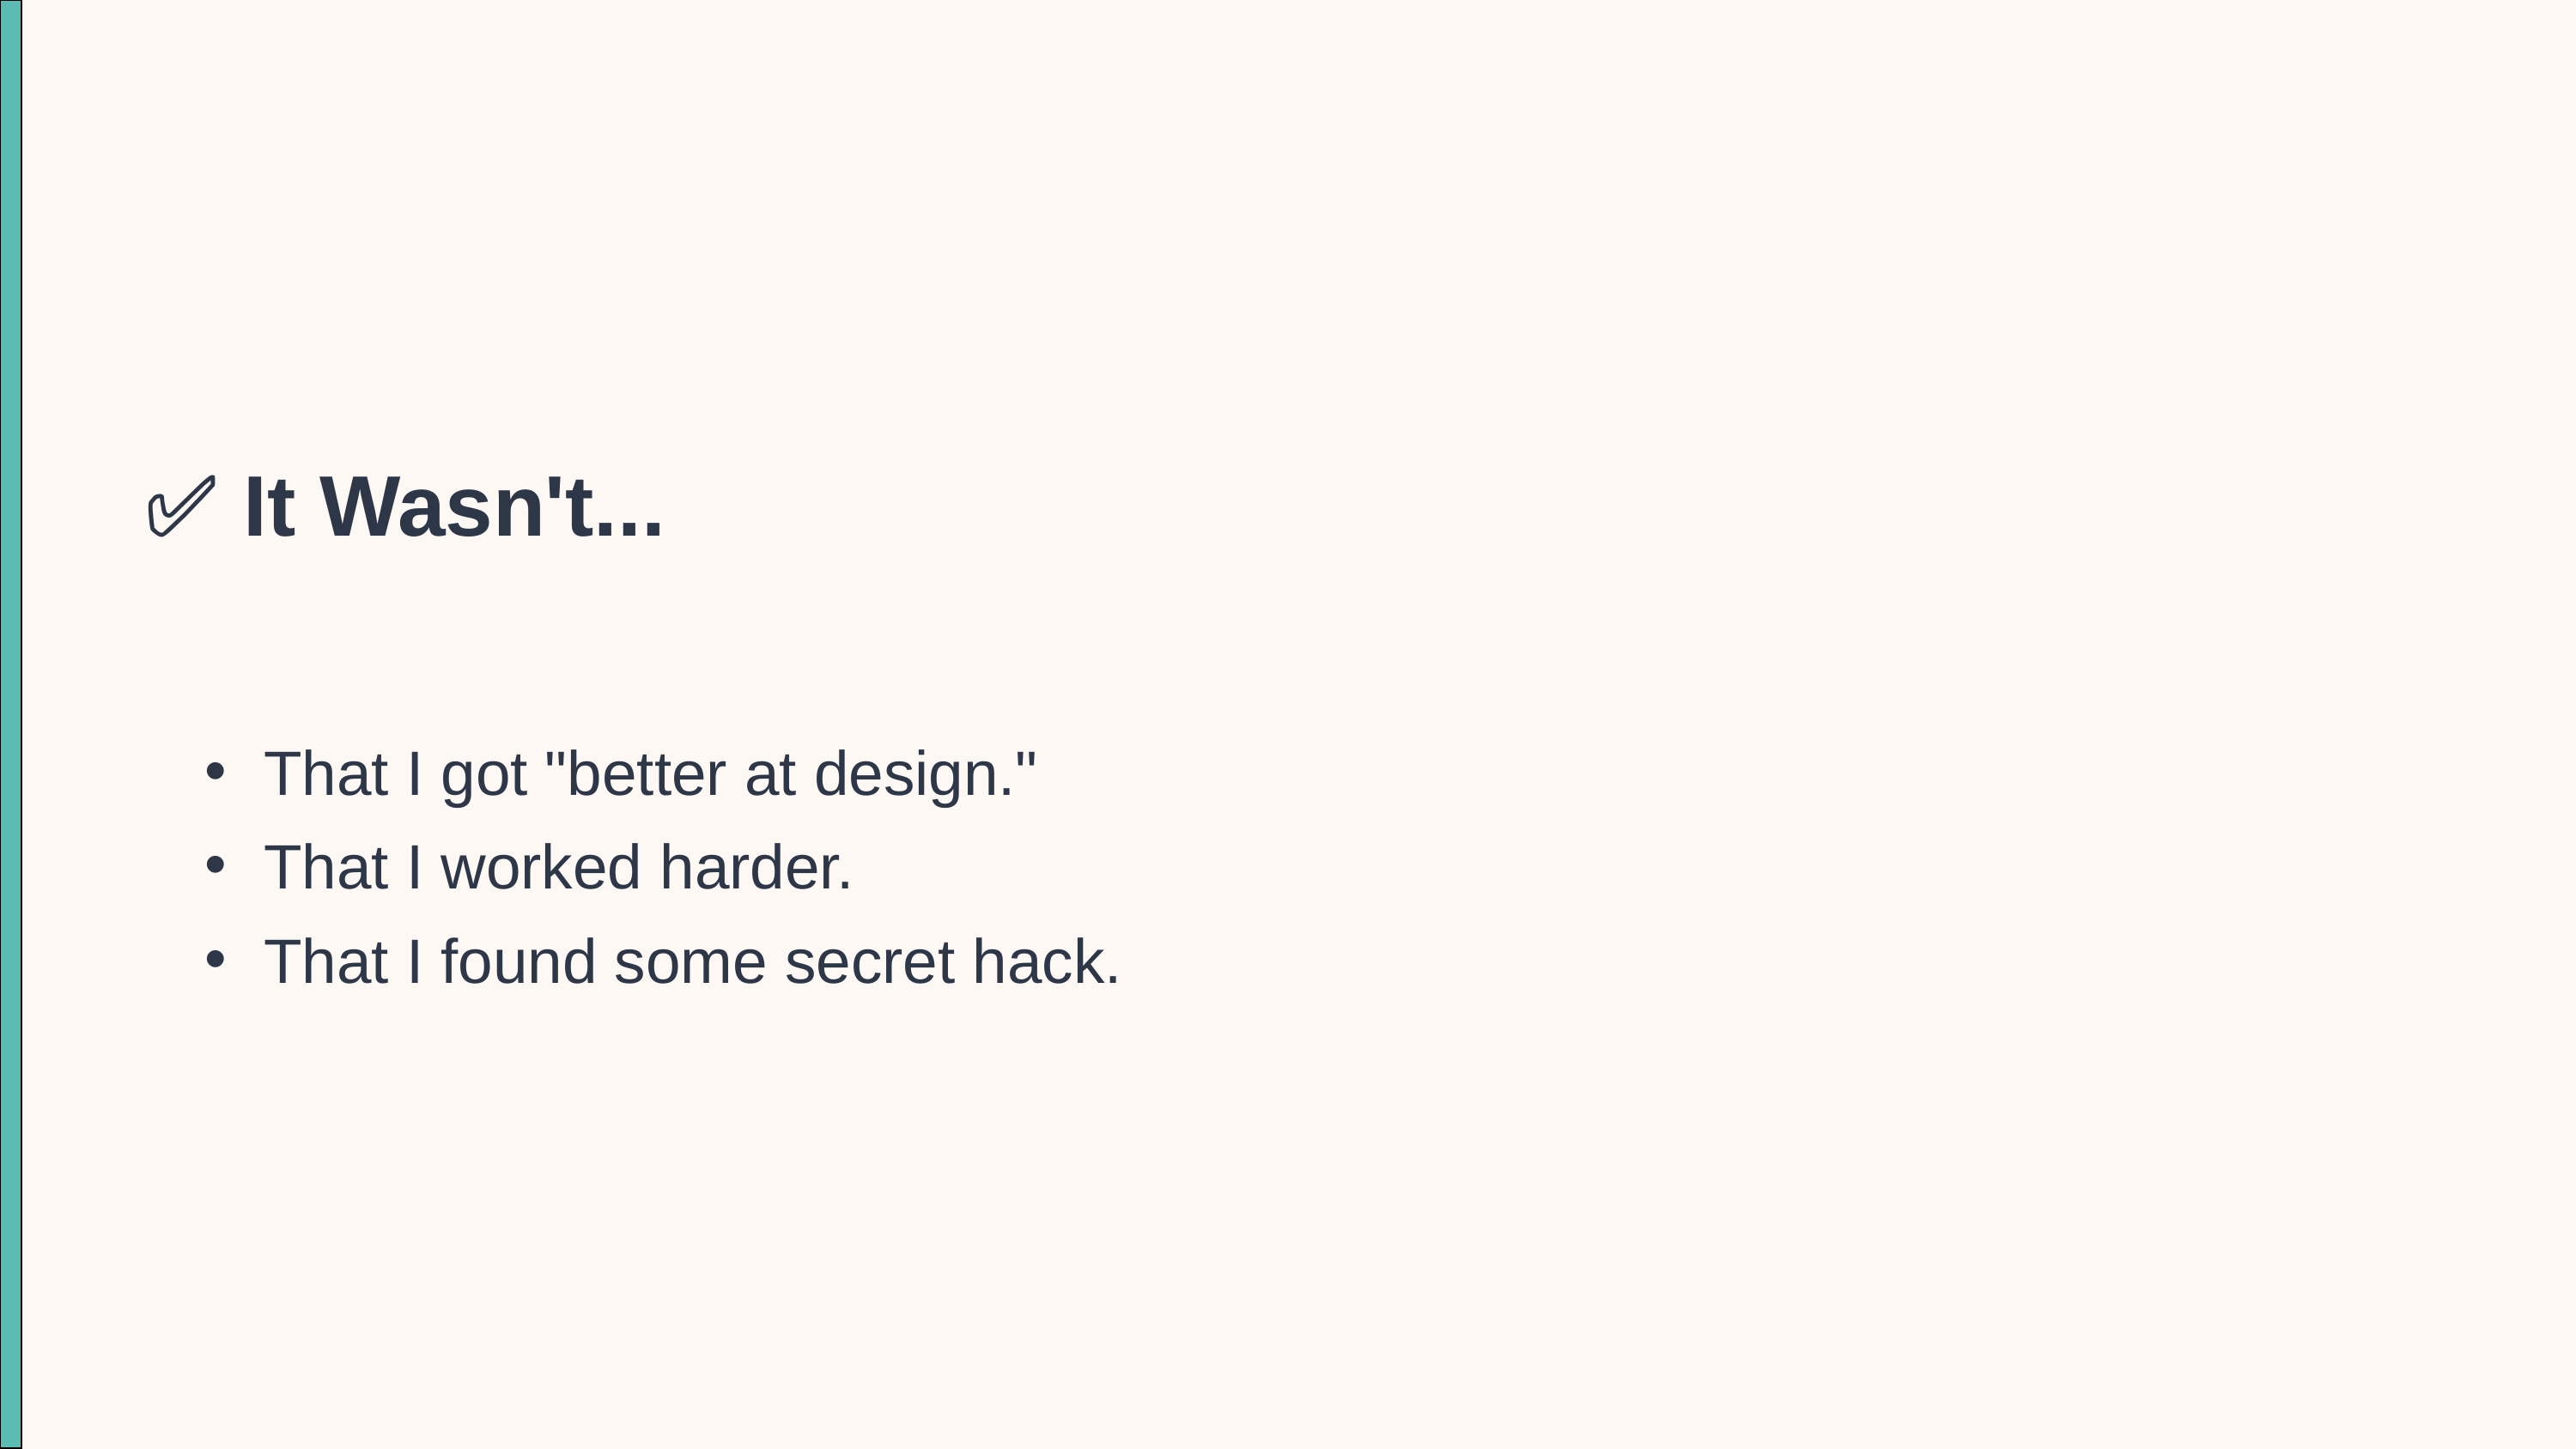

✅ It Wasn't...
That I got "better at design."
That I worked harder.
That I found some secret hack.